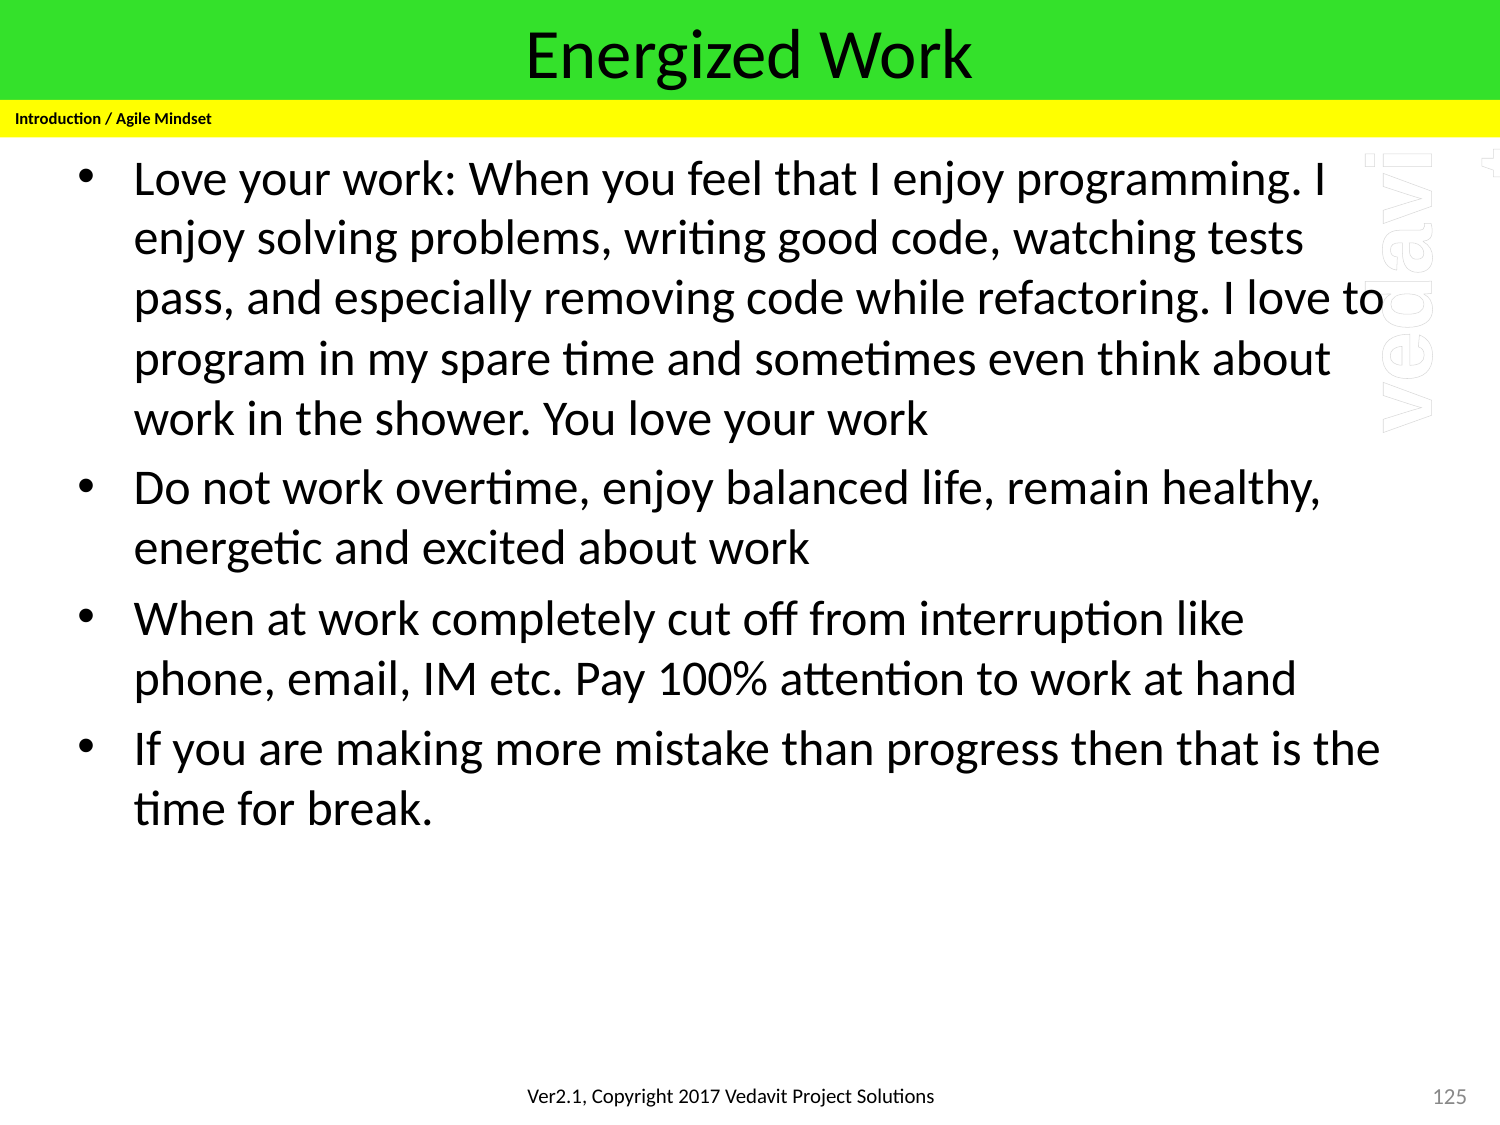

# Energized Work
Introduction / Agile Mindset
Love your work: When you feel that I enjoy programming. I enjoy solving problems, writing good code, watching tests pass, and especially removing code while refactoring. I love to program in my spare time and sometimes even think about work in the shower. You love your work
Do not work overtime, enjoy balanced life, remain healthy, energetic and excited about work
When at work completely cut off from interruption like phone, email, IM etc. Pay 100% attention to work at hand
If you are making more mistake than progress then that is the time for break.
125